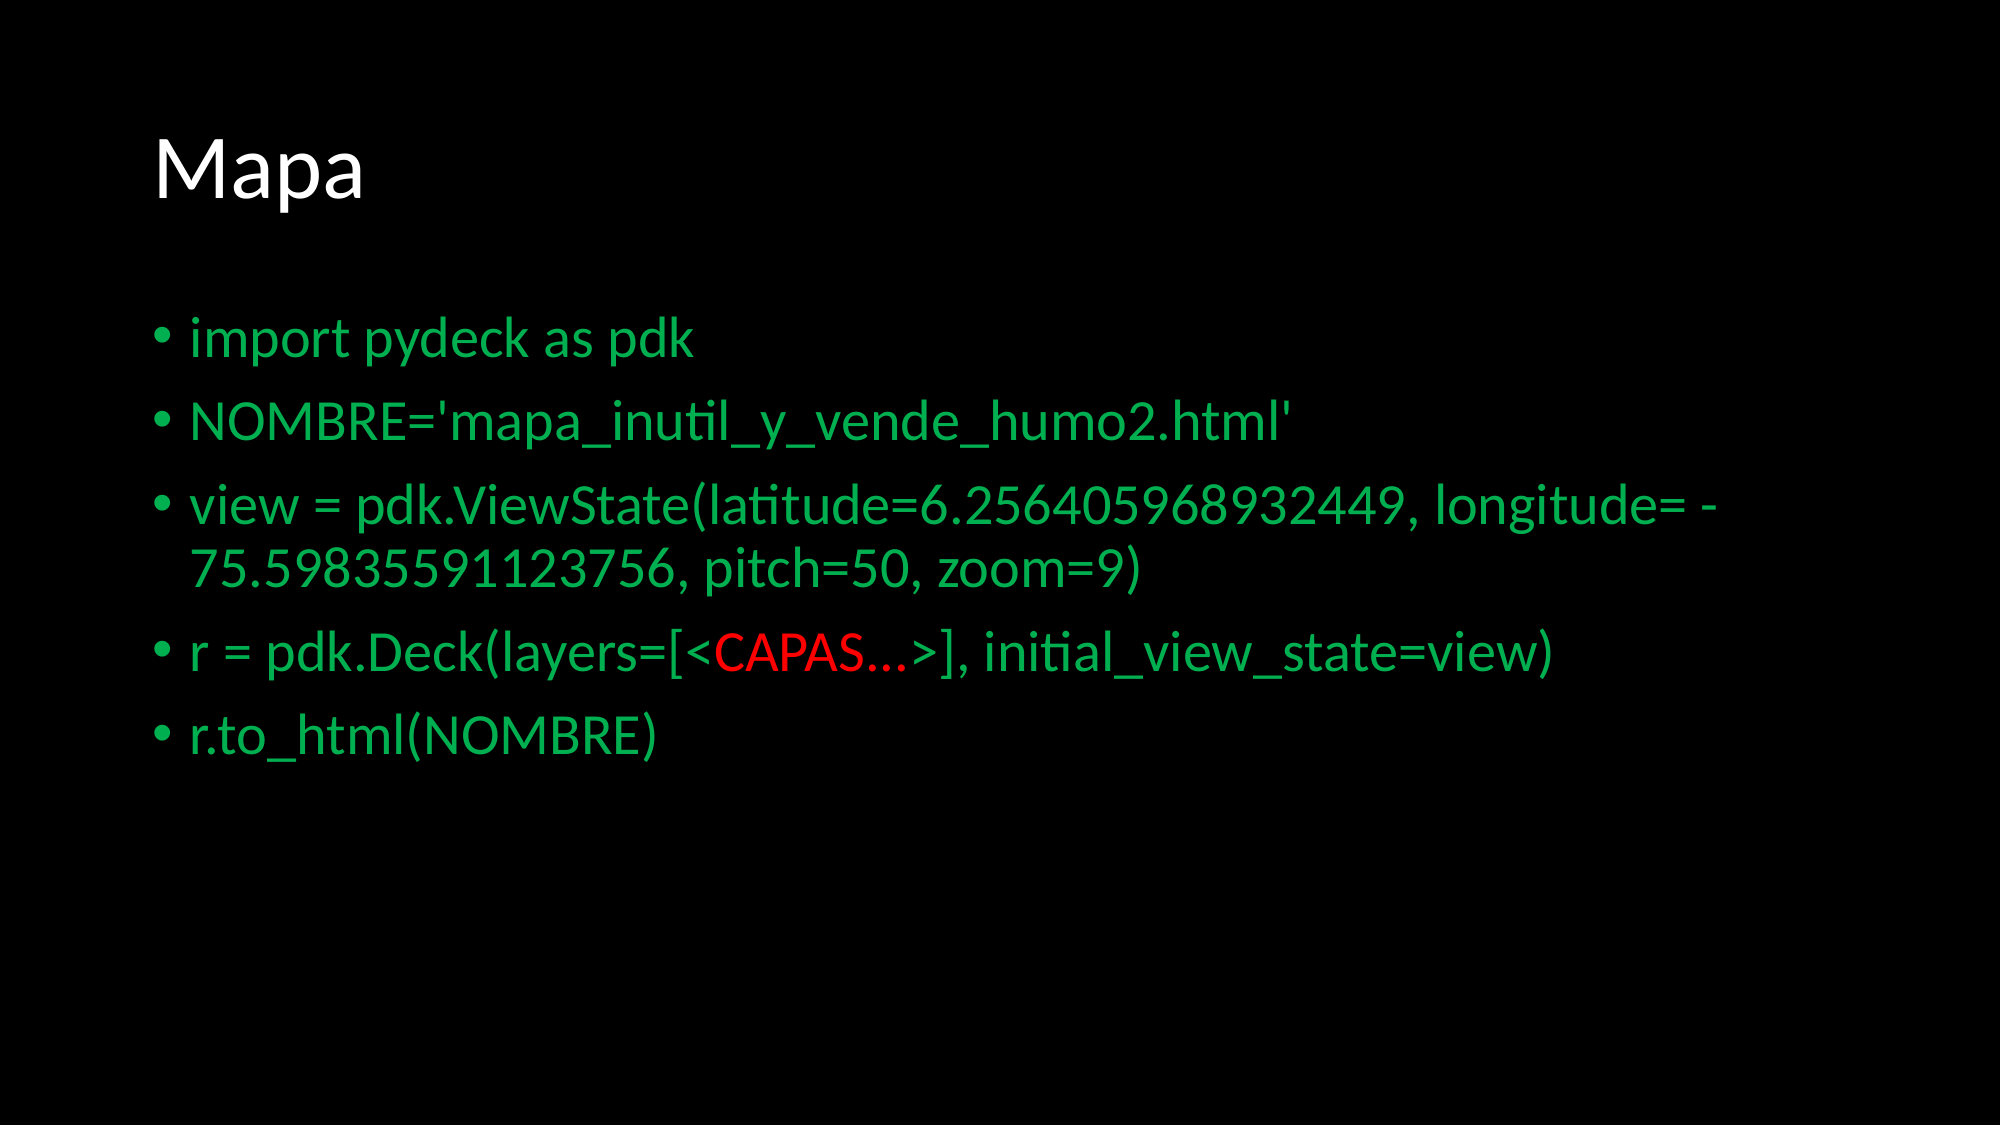

# Mapa
import pydeck as pdk
NOMBRE='mapa_inutil_y_vende_humo2.html'
view = pdk.ViewState(latitude=6.256405968932449, longitude= -75.59835591123756, pitch=50, zoom=9)
r = pdk.Deck(layers=[<CAPAS...>], initial_view_state=view)
r.to_html(NOMBRE)